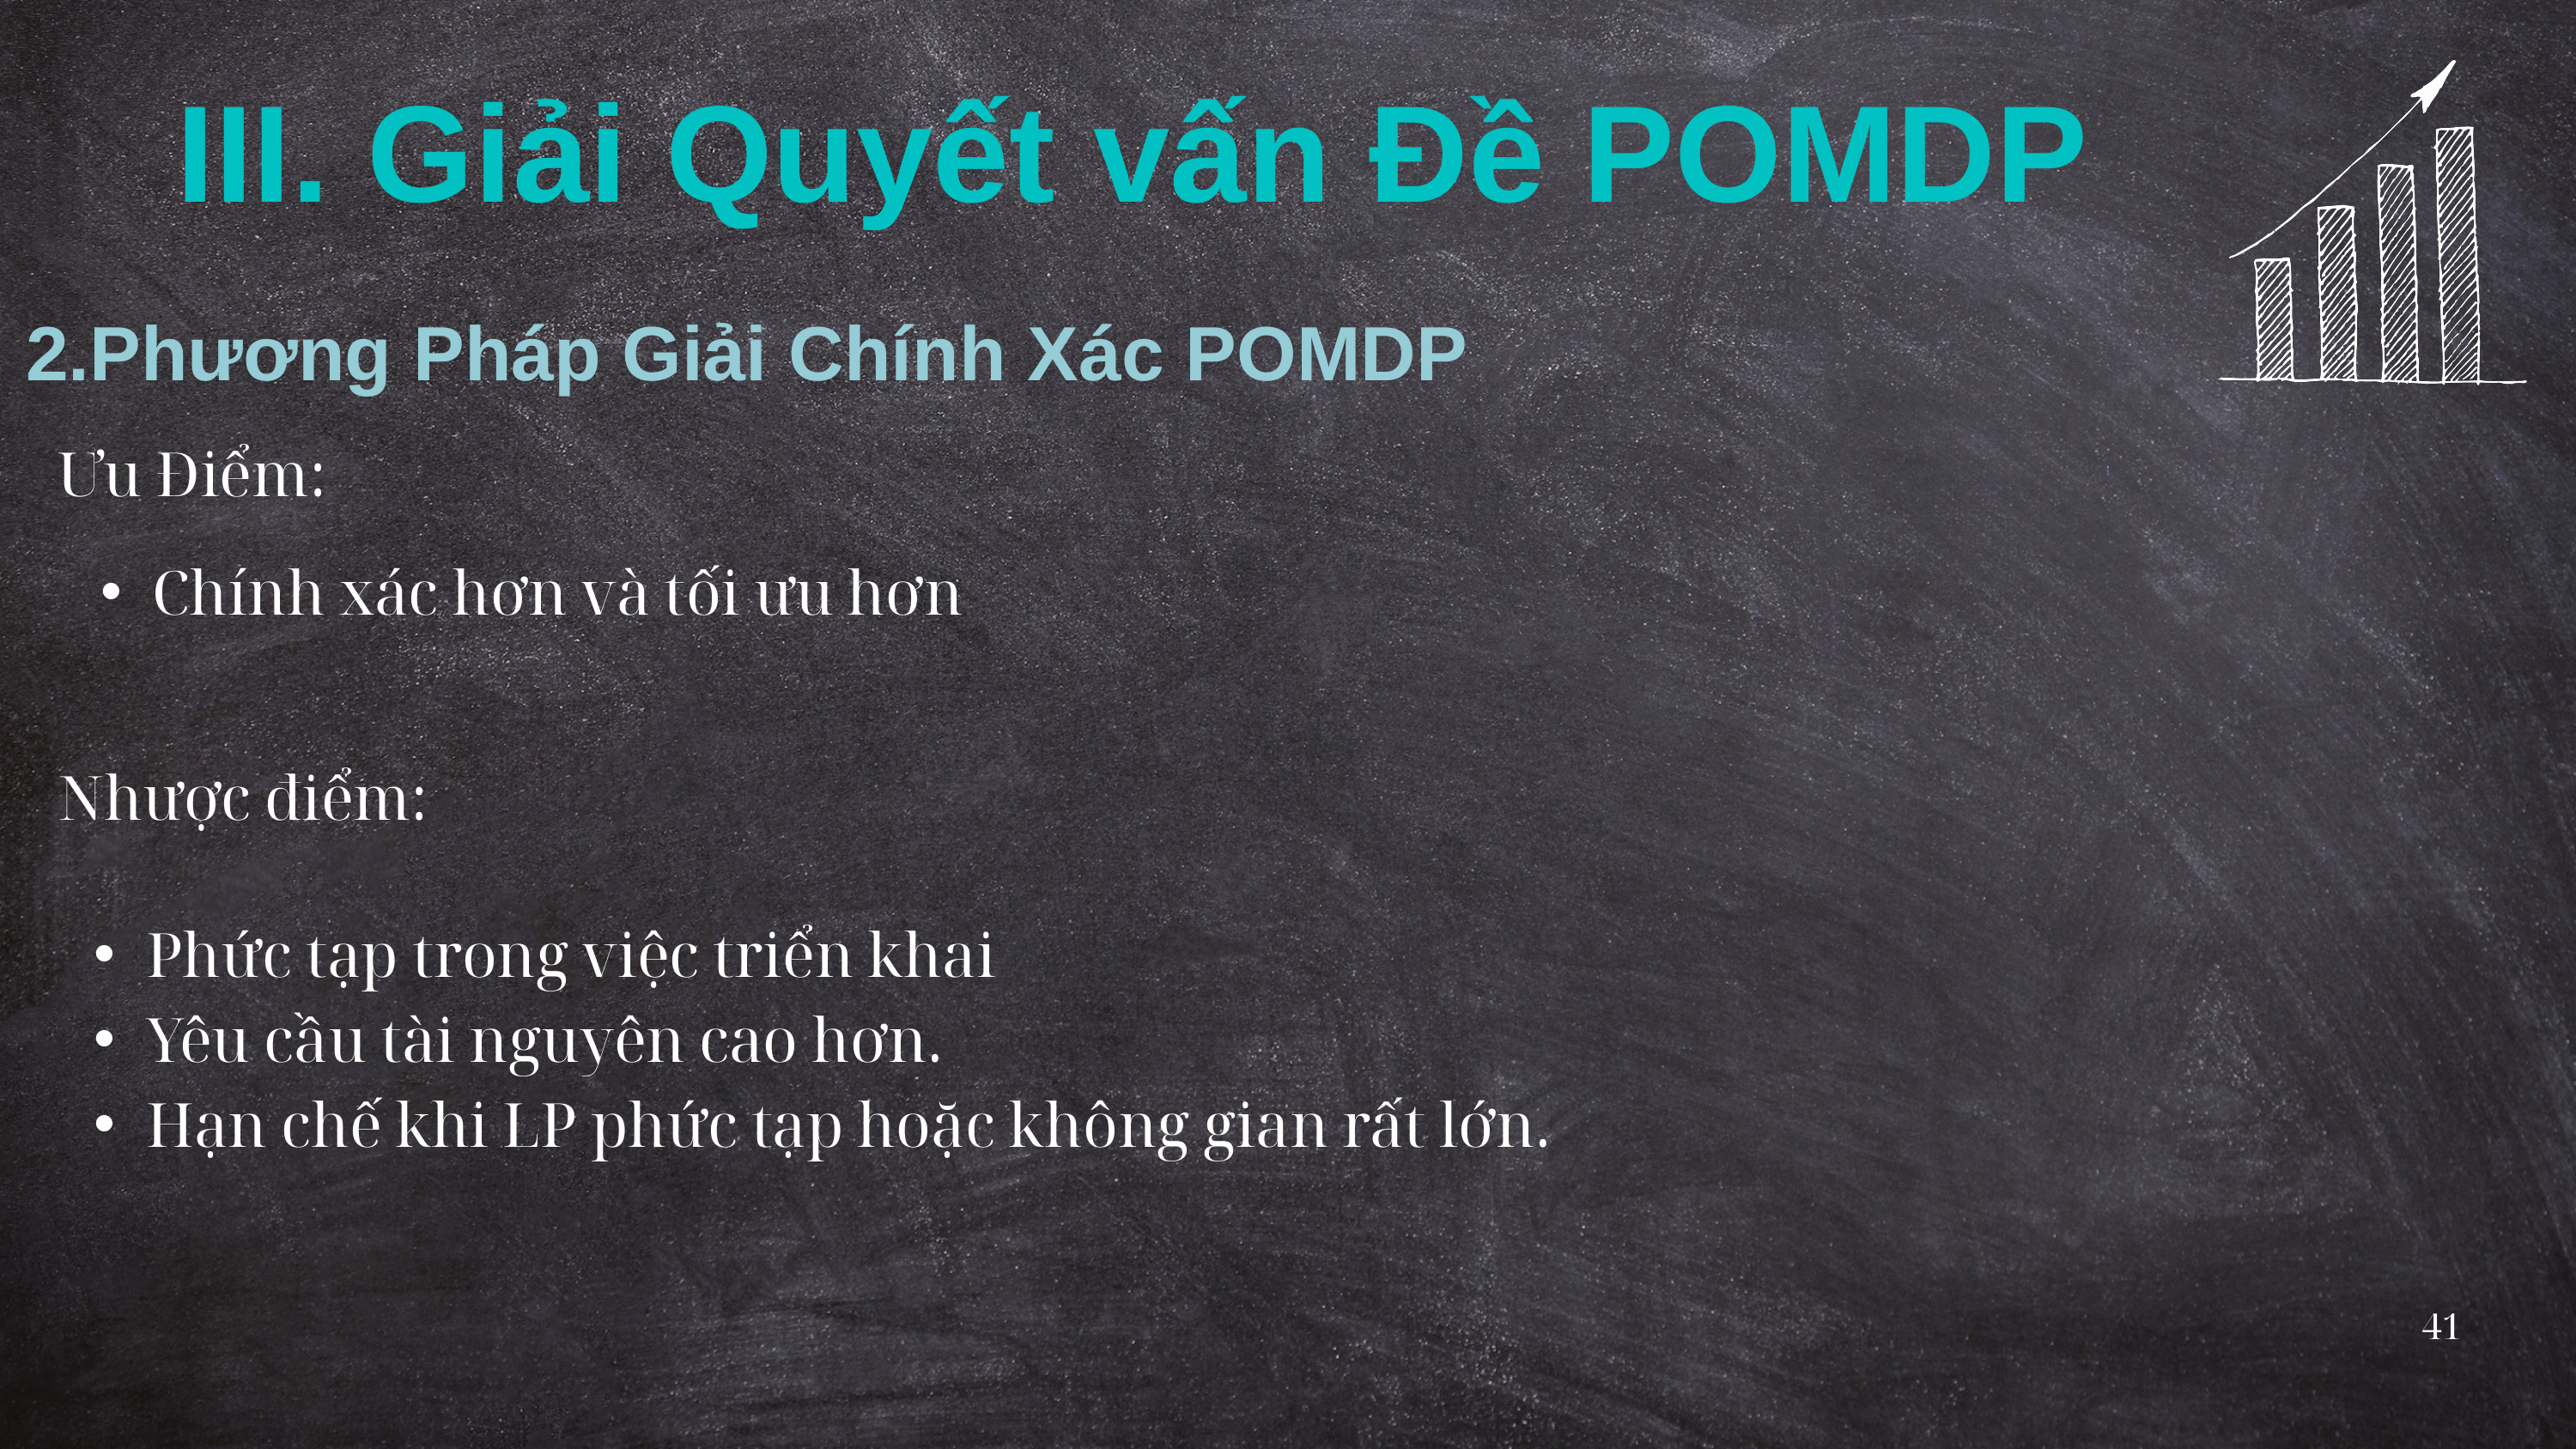

III. Giải Quyết vấn Đề POMDP

2.Phương Pháp Giải Chính Xác POMDP
Ưu Điểm:

Chính xác hơn và tối ưu hơn

Nhược điểm:

Phức tạp trong việc triển khai
Yêu cầu tài nguyên cao hơn.
Hạn chế khi LP phức tạp hoặc không gian rất lớn.
41